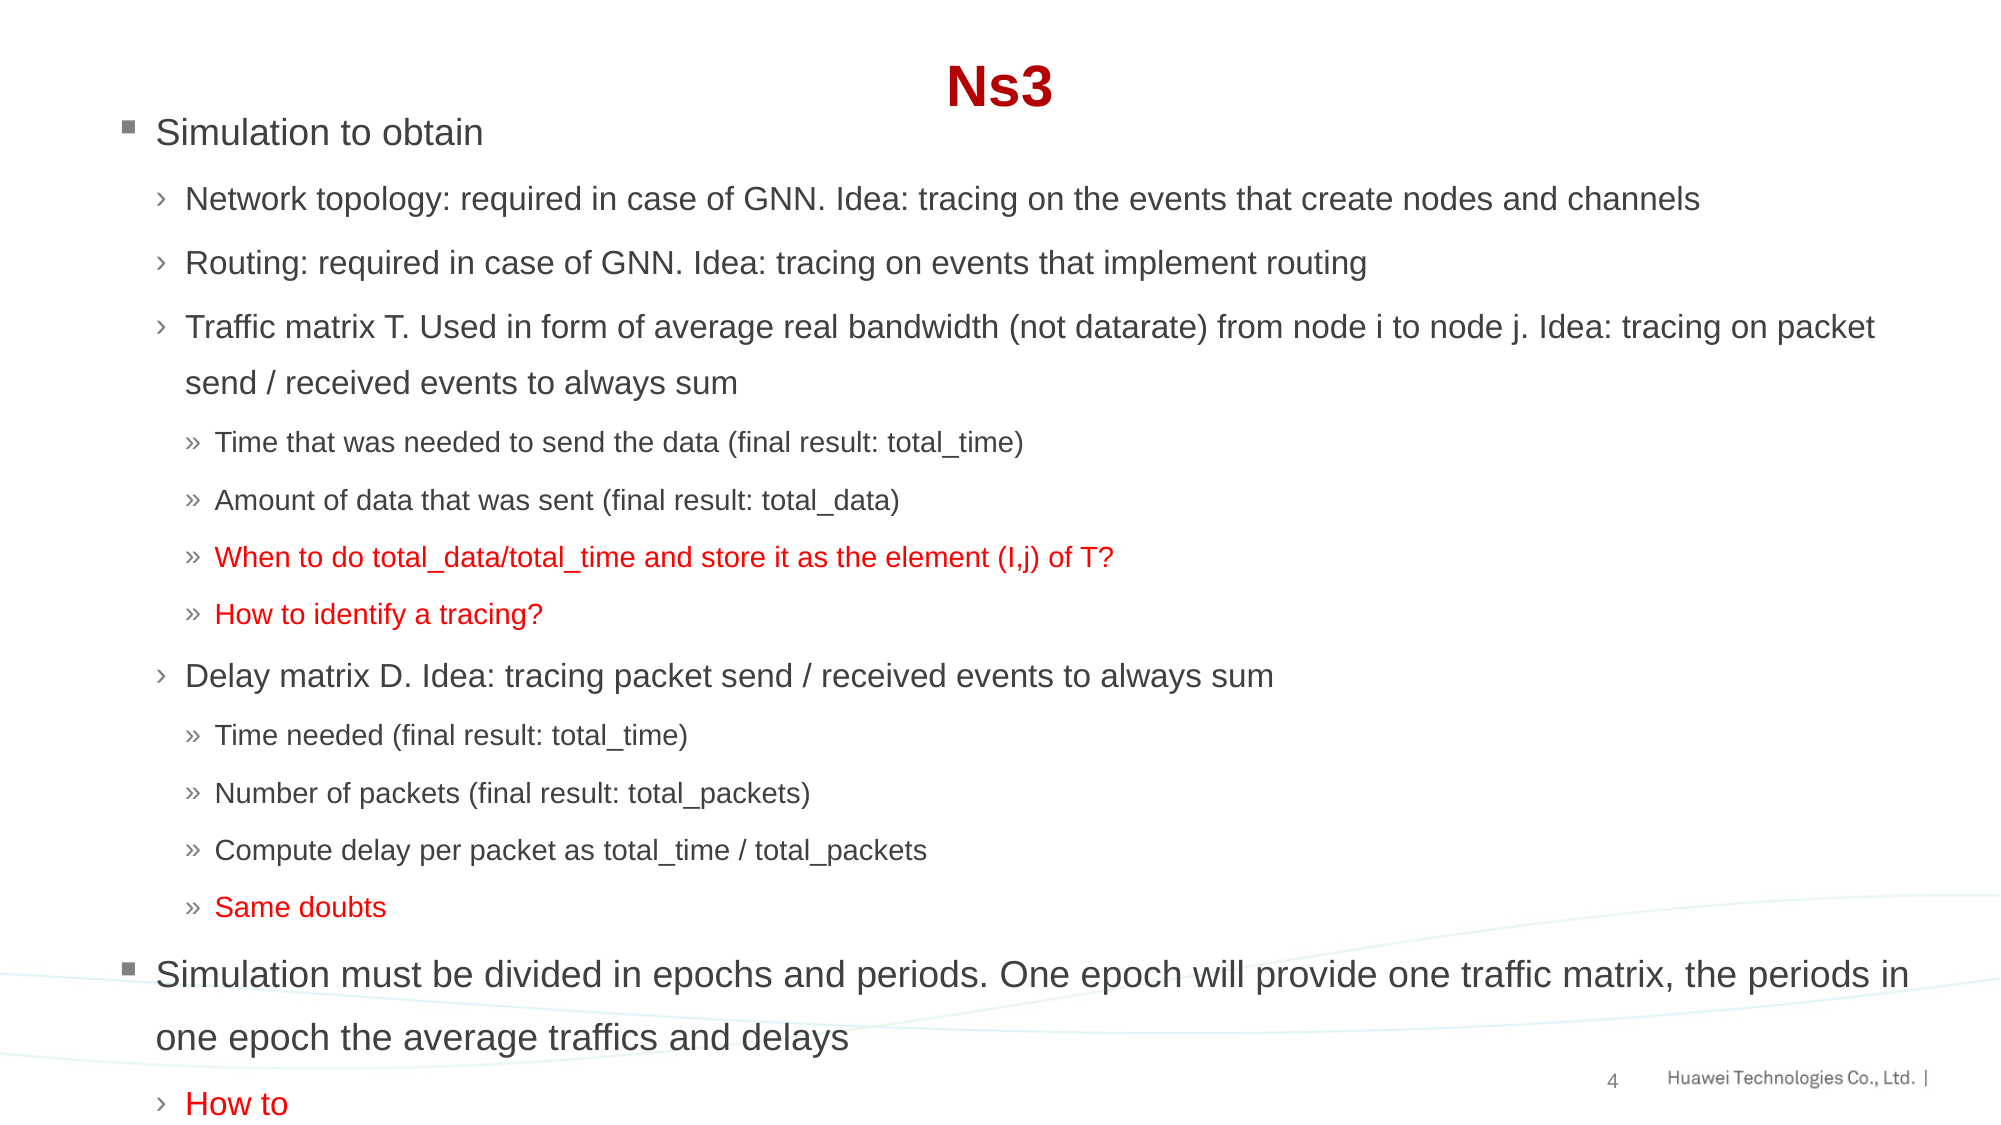

# Ns3
Simulation to obtain
Network topology: required in case of GNN. Idea: tracing on the events that create nodes and channels
Routing: required in case of GNN. Idea: tracing on events that implement routing
Traffic matrix T. Used in form of average real bandwidth (not datarate) from node i to node j. Idea: tracing on packet send / received events to always sum
Time that was needed to send the data (final result: total_time)
Amount of data that was sent (final result: total_data)
When to do total_data/total_time and store it as the element (I,j) of T?
How to identify a tracing?
Delay matrix D. Idea: tracing packet send / received events to always sum
Time needed (final result: total_time)
Number of packets (final result: total_packets)
Compute delay per packet as total_time / total_packets
Same doubts
Simulation must be divided in epochs and periods. One epoch will provide one traffic matrix, the periods in one epoch the average traffics and delays
How to